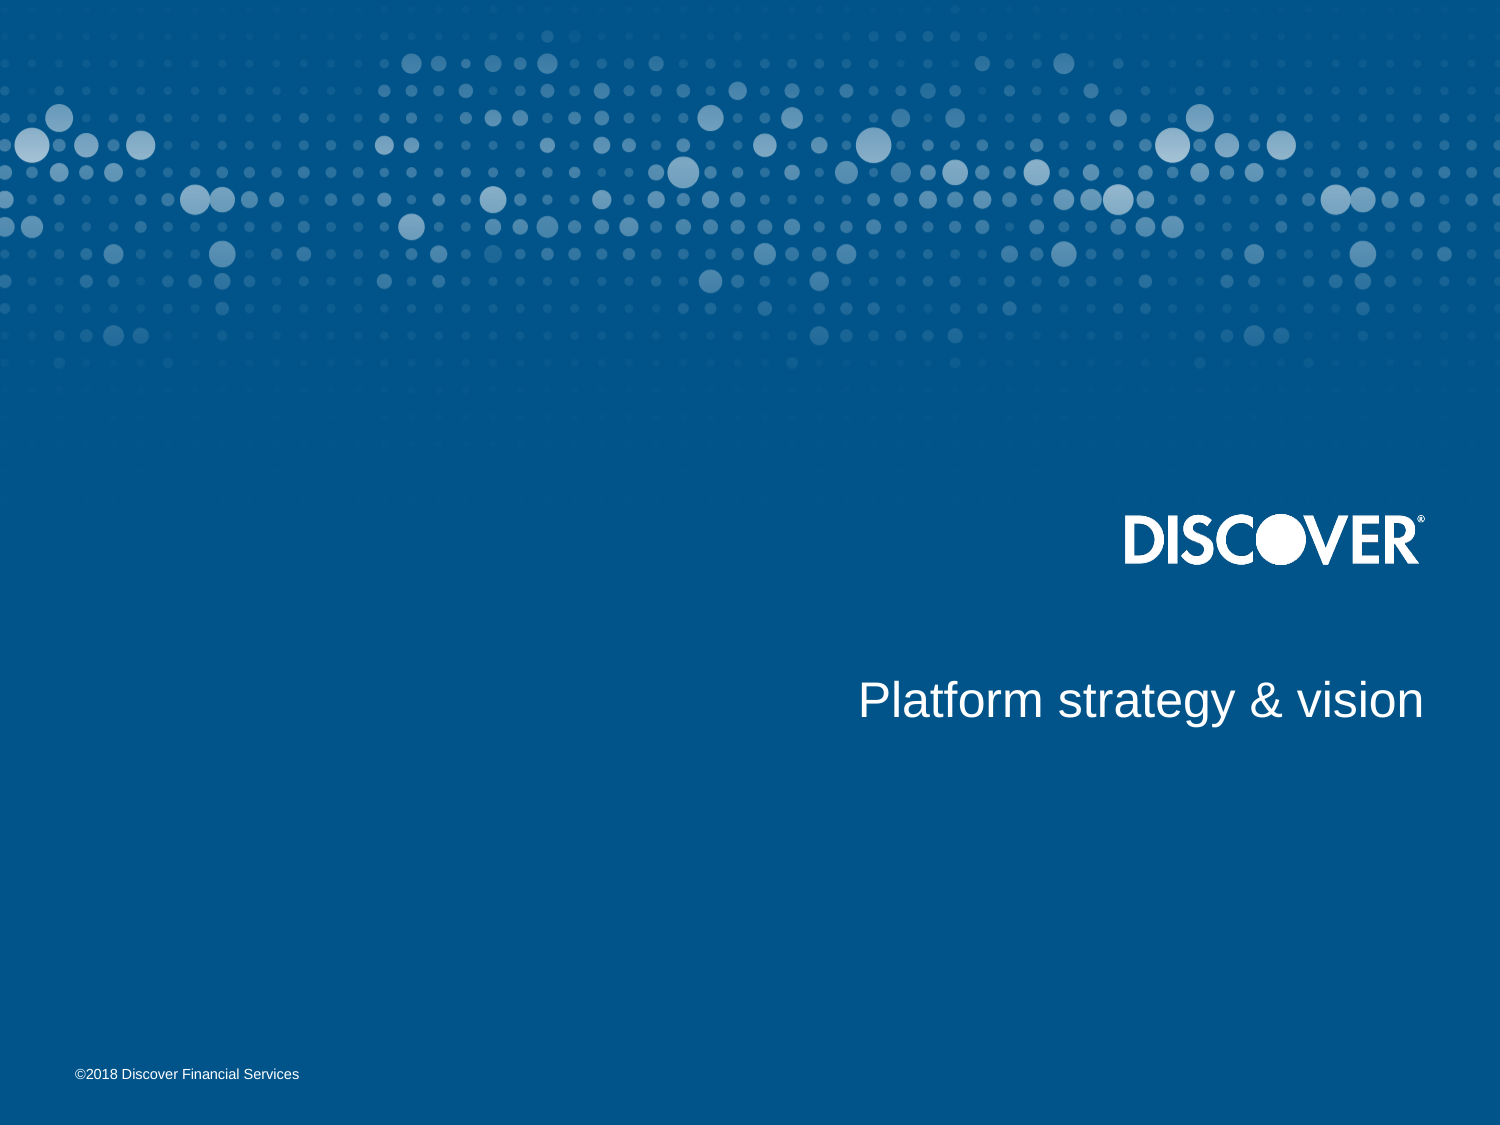

# Platform strategy & vision
©2018 Discover Financial Services